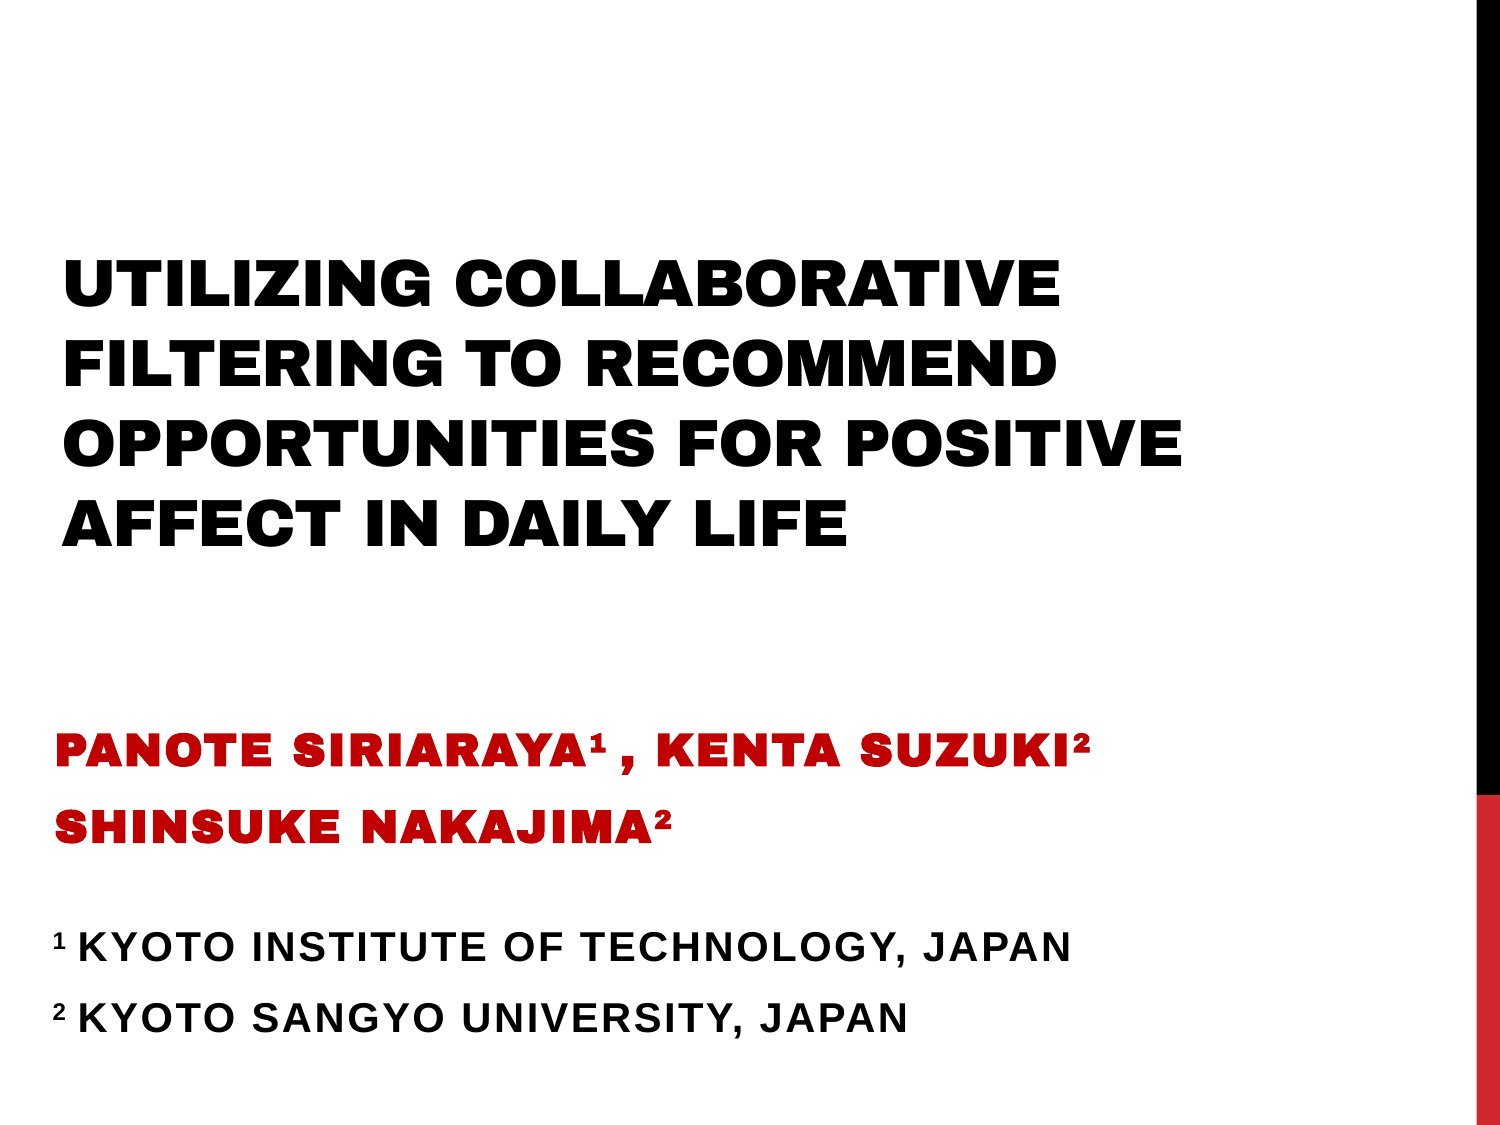

# Utilizing Collaborative Filtering to Recommend Opportunities for Positive Affect in daily life
PANOTE SIRIARAYA1 , KENTA SUZUKI2
SHINSUKE NAKAJIMA2
1 KYOTO INSTITUTE OF TECHNOLOGY, JAPAN
2 KYOTO SANGYO UNIVERSITY, JAPAN